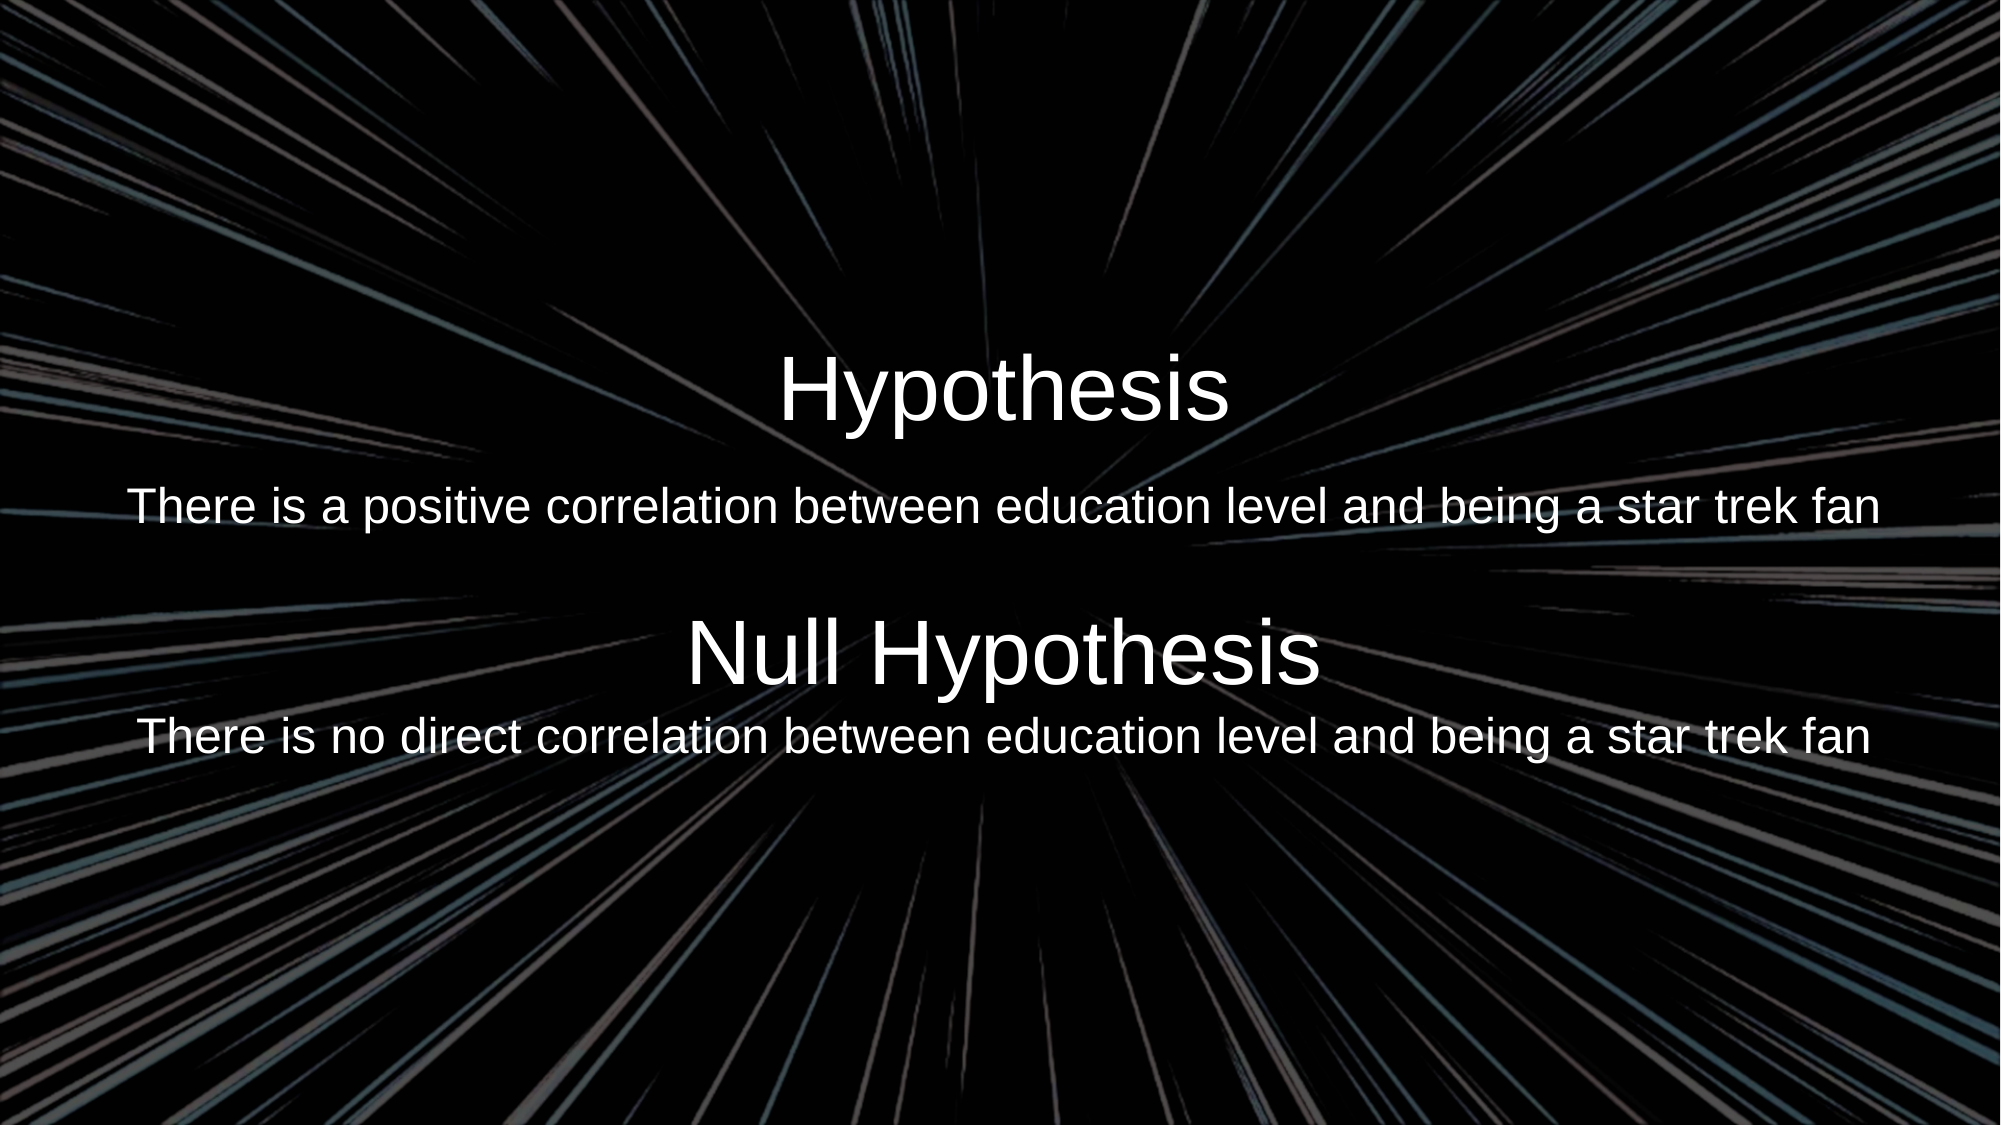

# Hypothesis There is a positive correlation between education level and being a star trek fan Null Hypothesis There is no direct correlation between education level and being a star trek fan